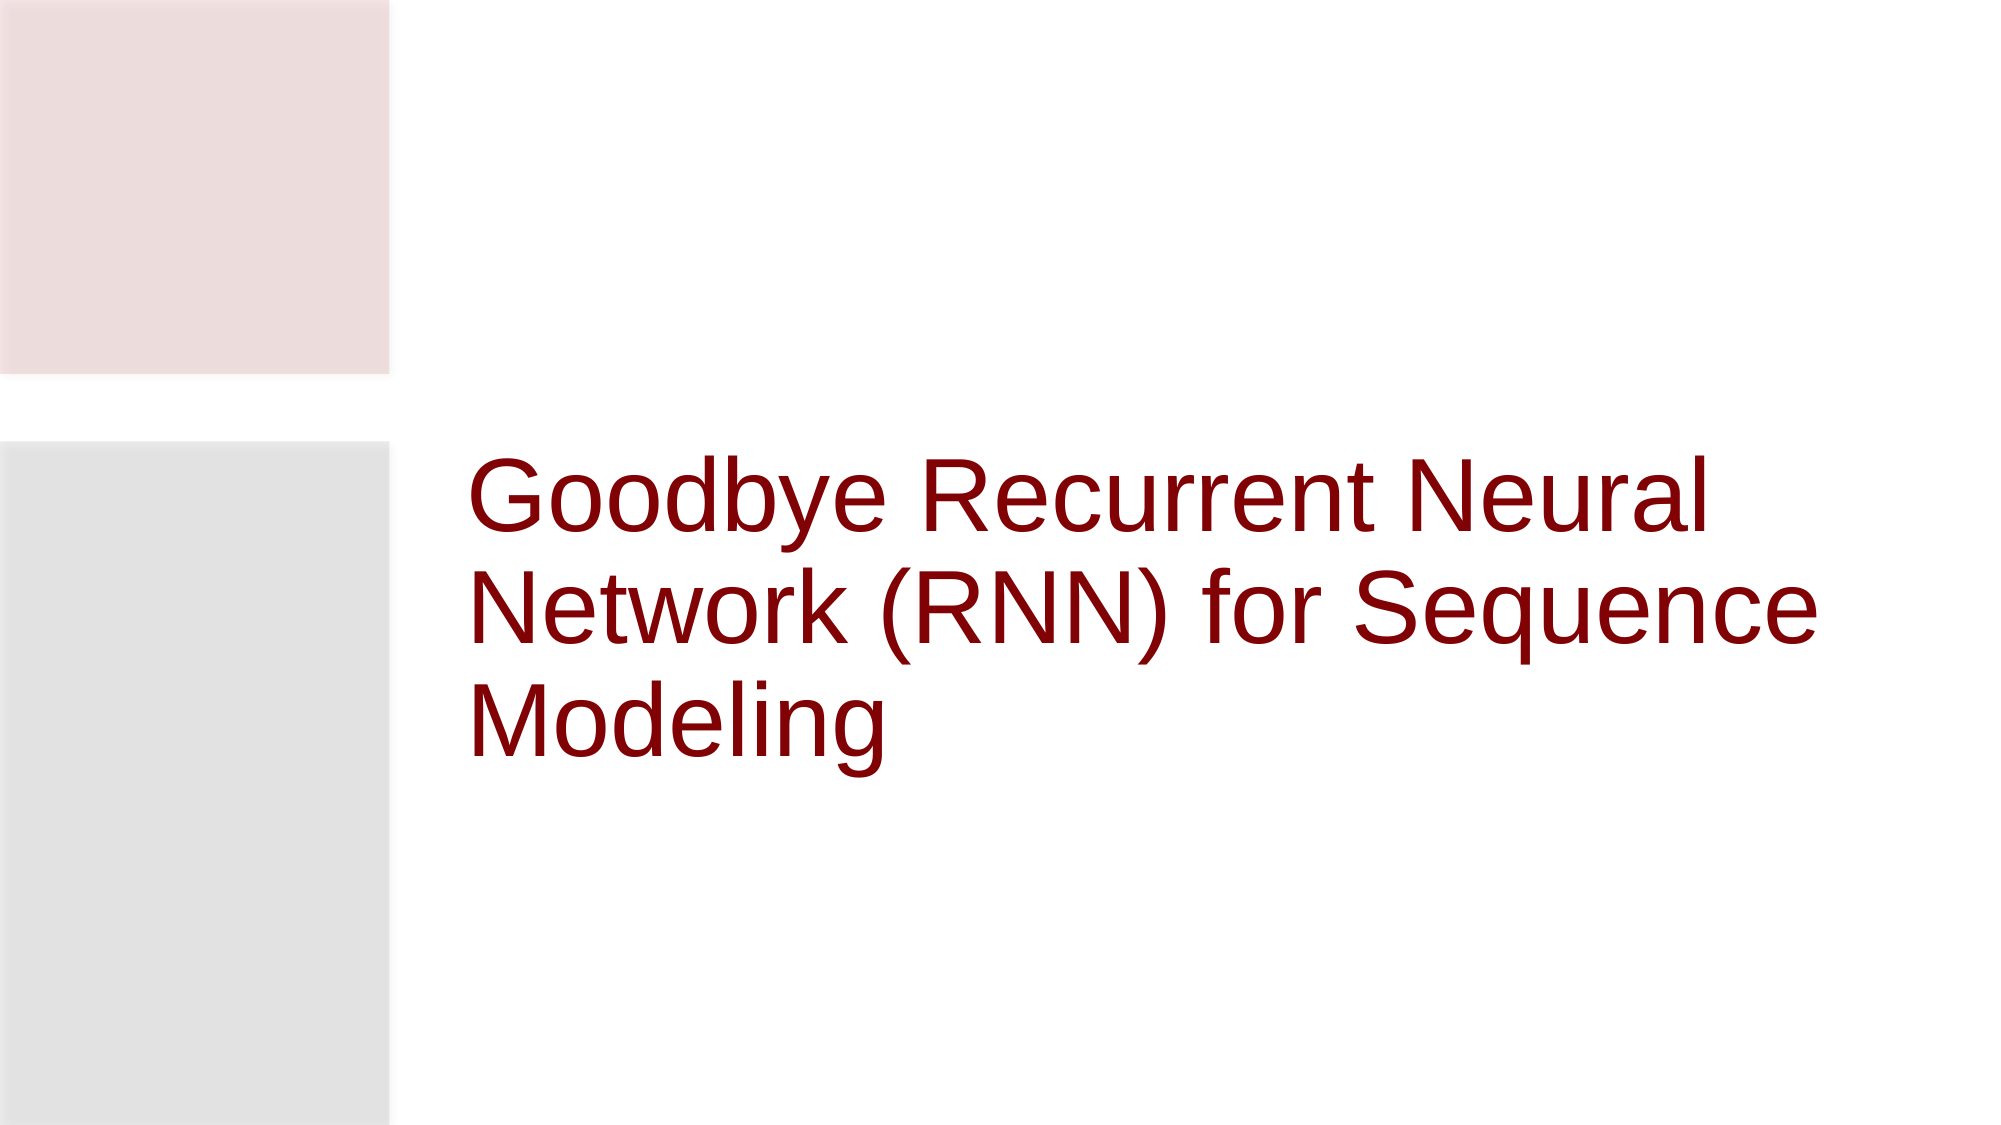

# Goodbye Recurrent Neural Network (RNN) for Sequence Modeling